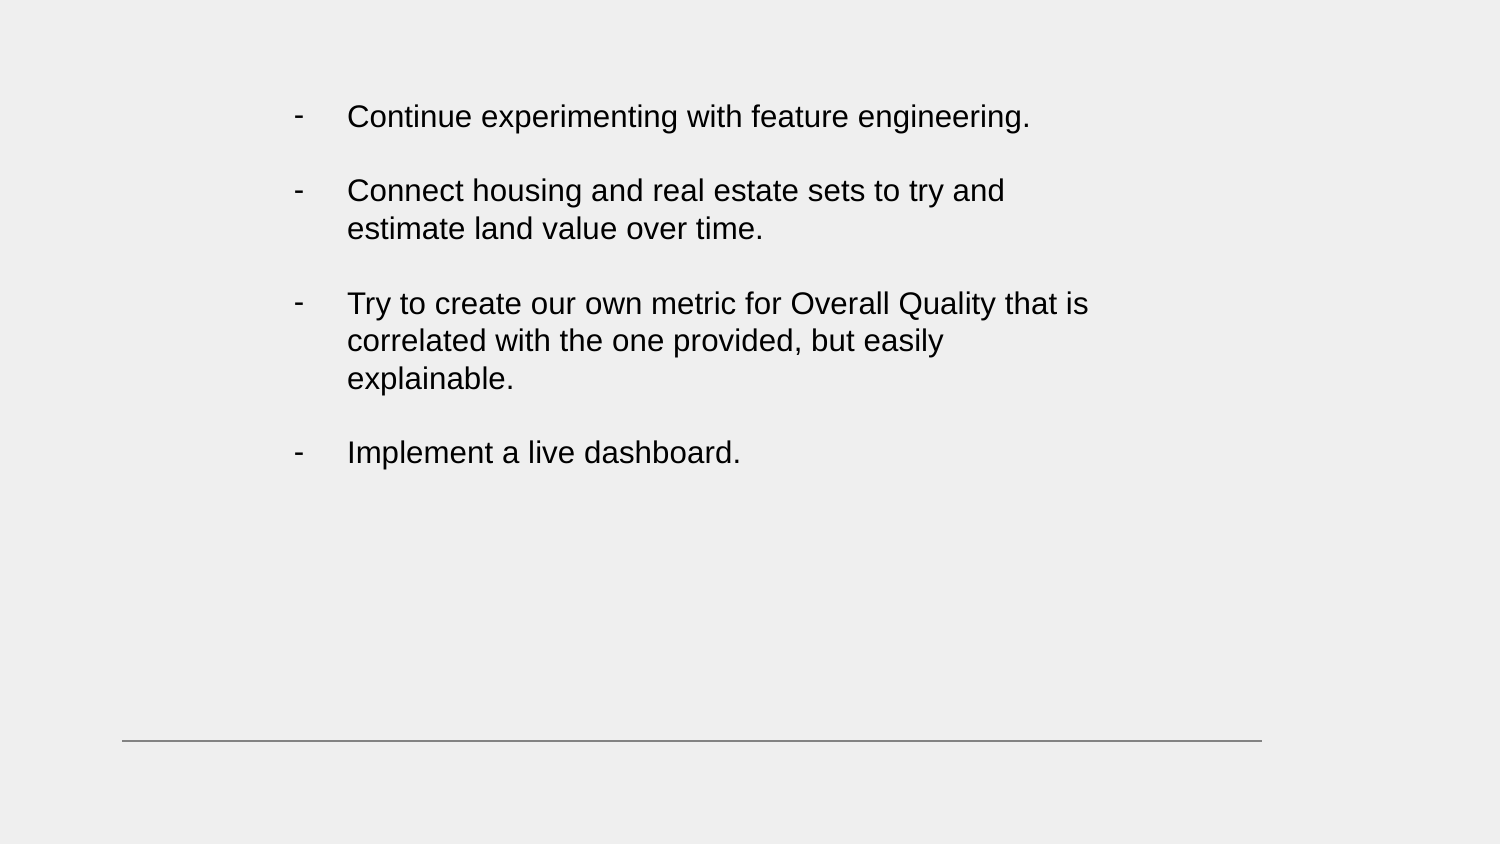

Continue experimenting with feature engineering.

Connect housing and real estate sets to try and estimate land value over time.

Try to create our own metric for Overall Quality that is correlated with the one provided, but easily explainable.

Implement a live dashboard.